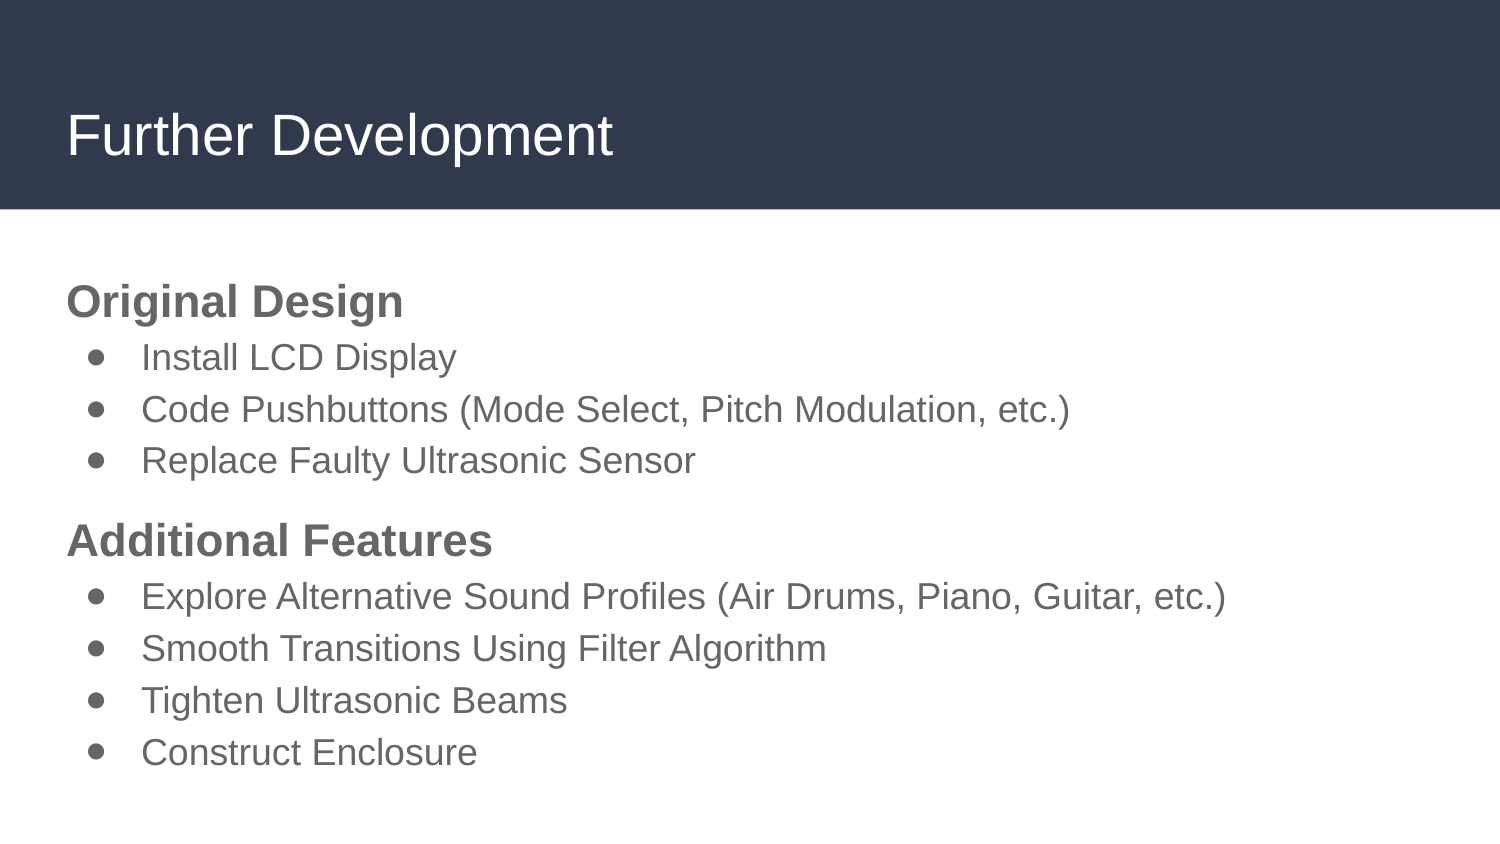

# Further Development
Original Design
Install LCD Display
Code Pushbuttons (Mode Select, Pitch Modulation, etc.)
Replace Faulty Ultrasonic Sensor
Additional Features
Explore Alternative Sound Profiles (Air Drums, Piano, Guitar, etc.)
Smooth Transitions Using Filter Algorithm
Tighten Ultrasonic Beams
Construct Enclosure